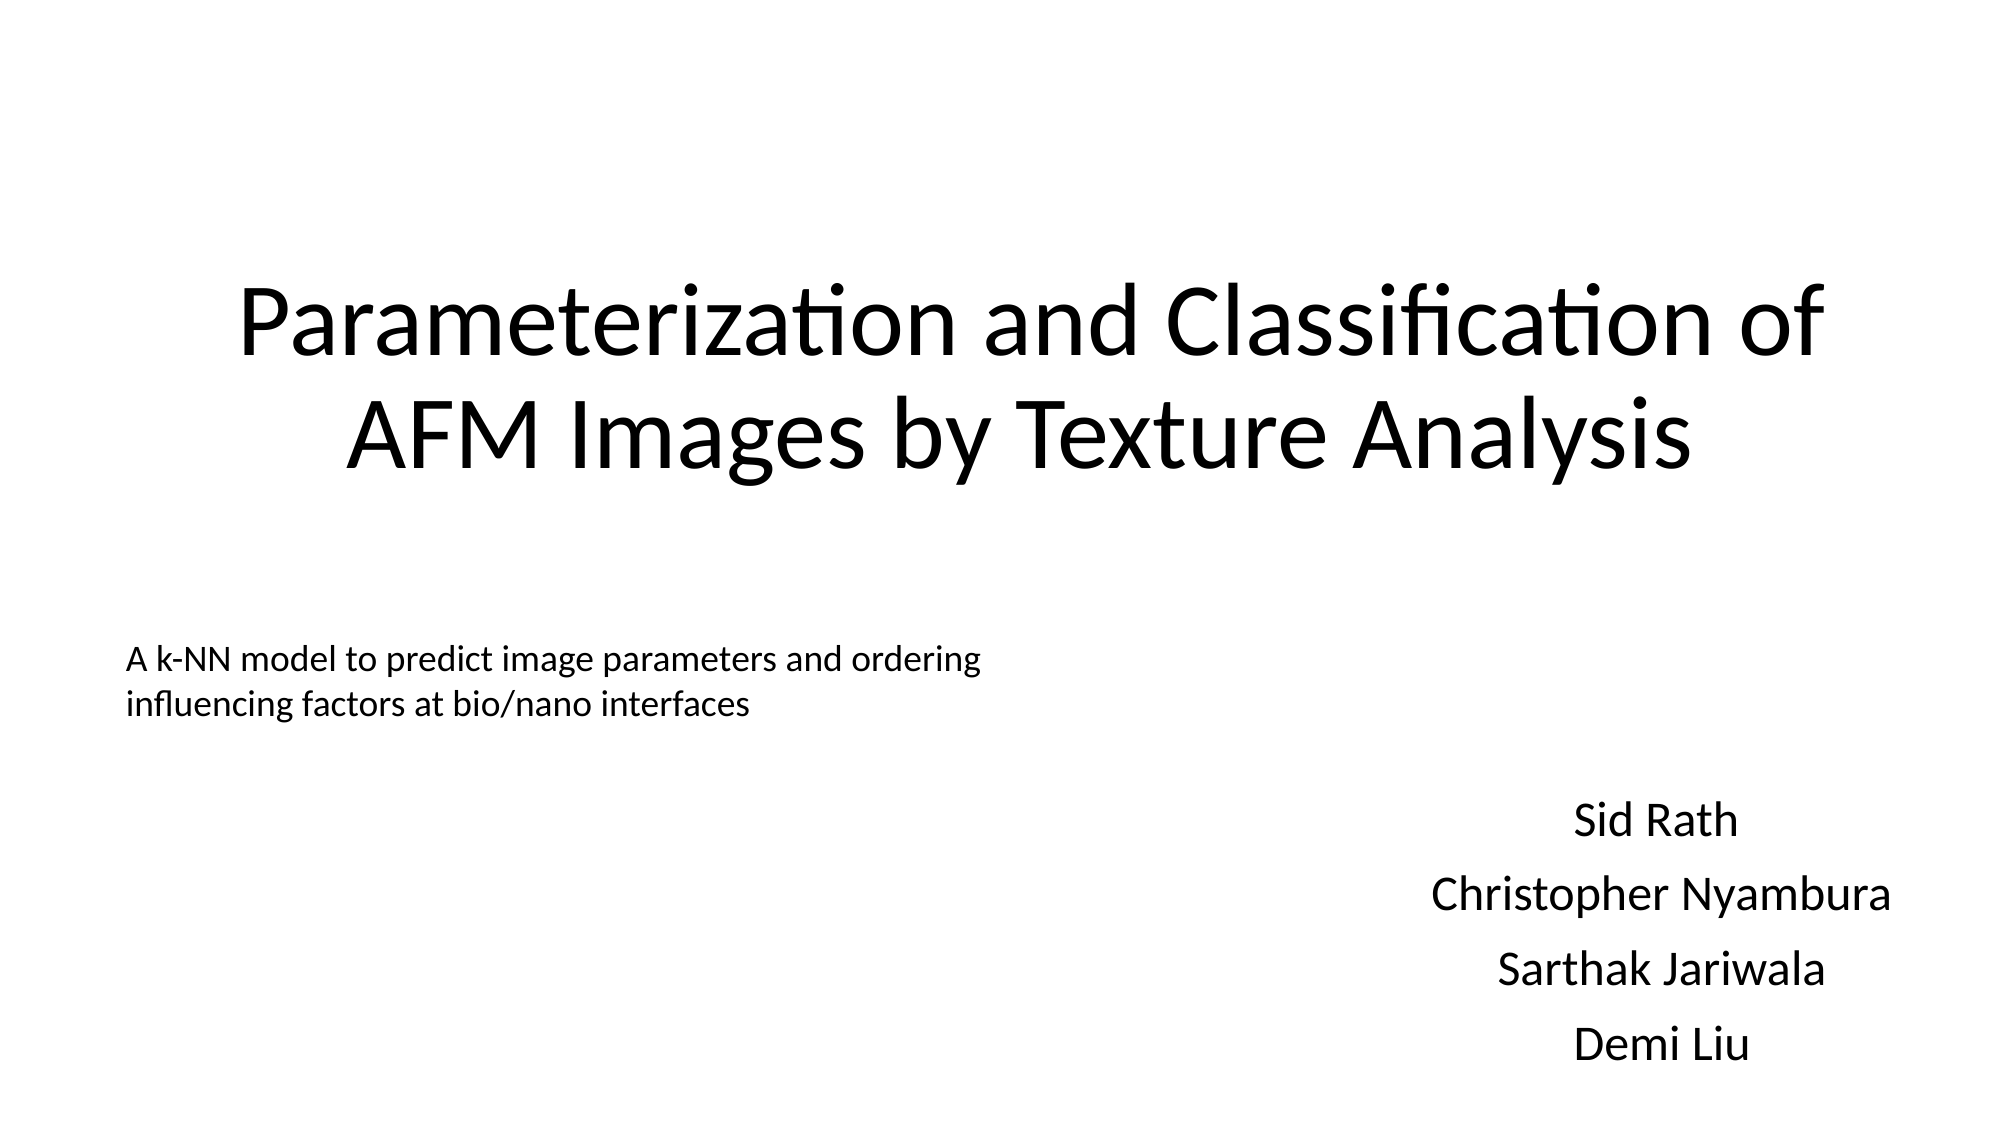

# Parameterization and Classification of AFM Images by Texture Analysis
A k-NN model to predict image parameters and ordering influencing factors at bio/nano interfaces
Sid Rath
Christopher Nyambura
 Sarthak Jariwala
Demi Liu